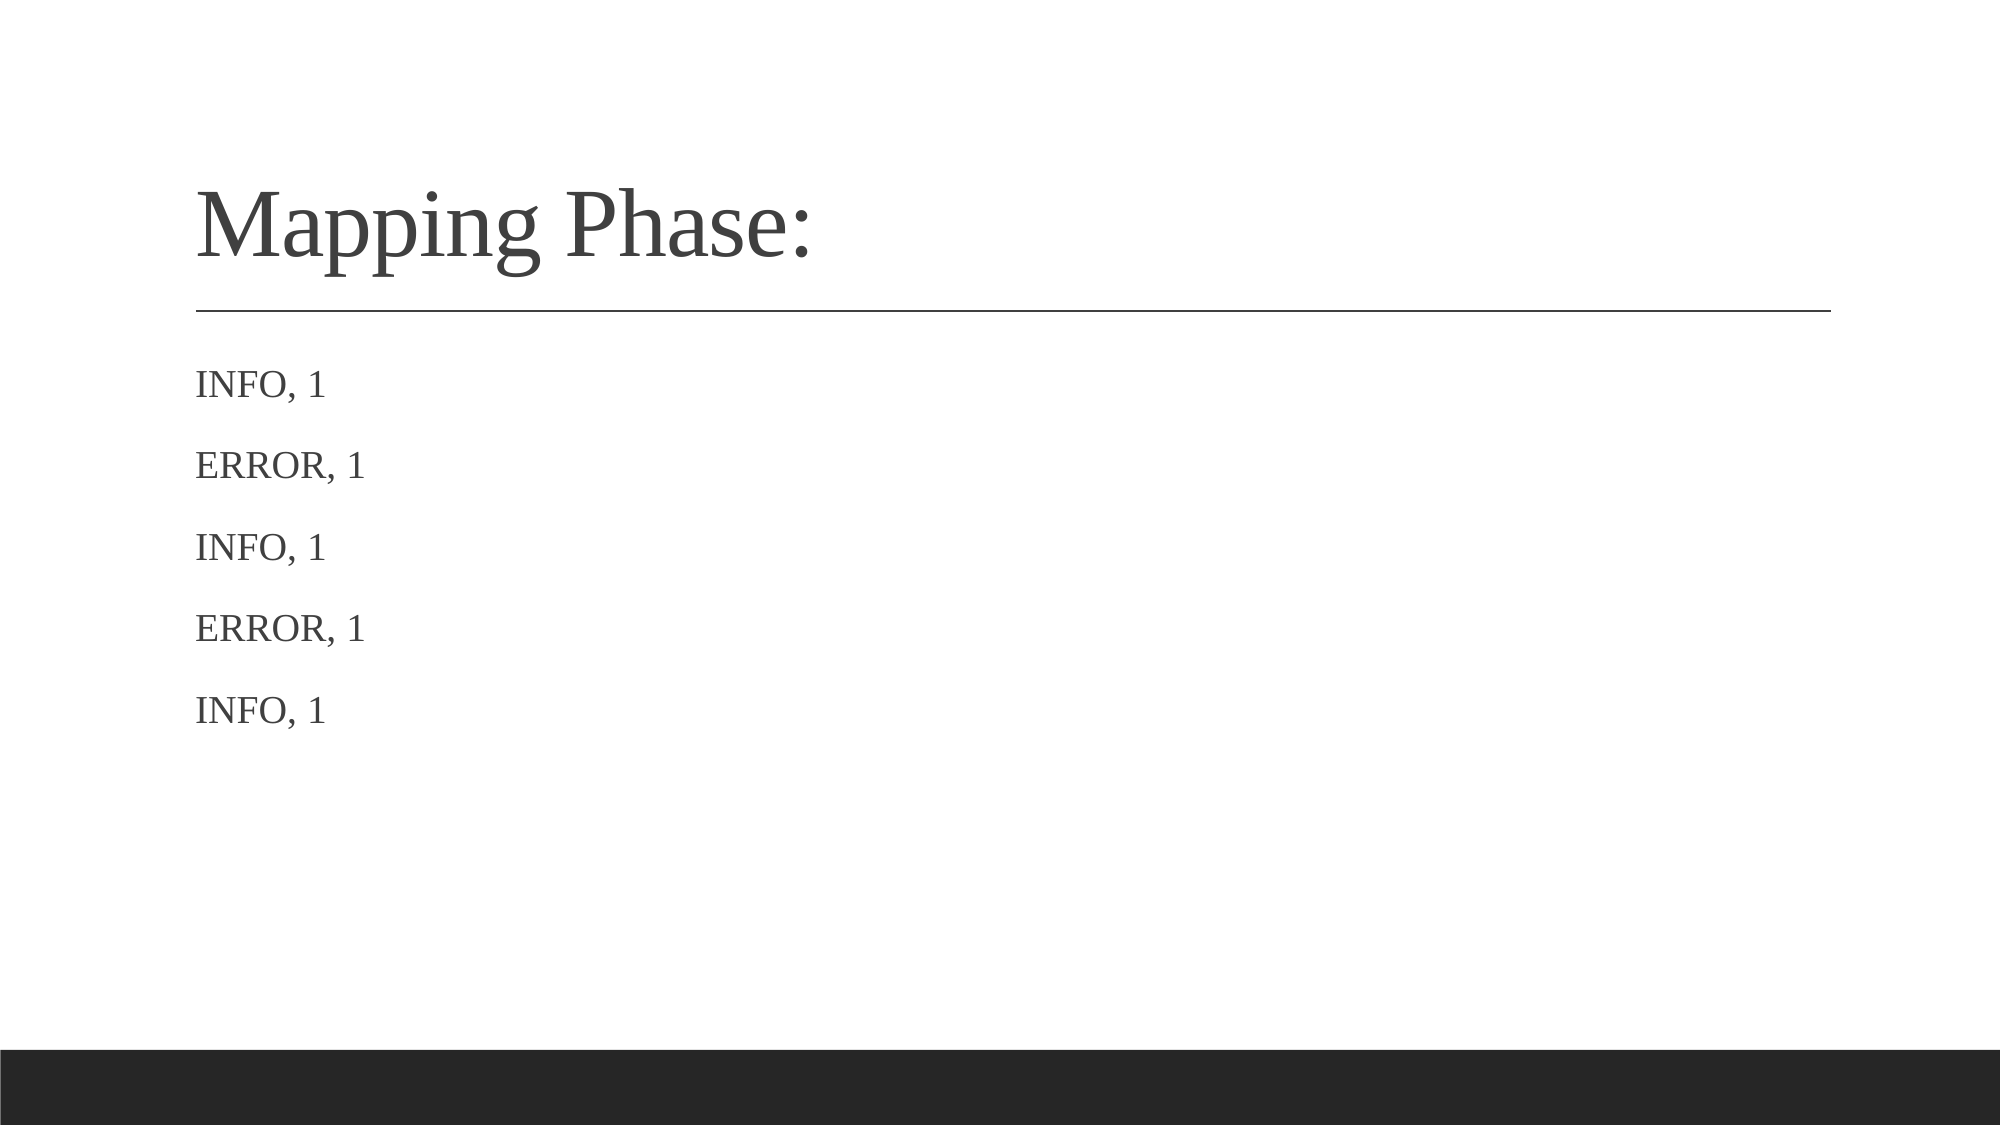

# Mapping Phase:
INFO, 1
ERROR, 1
INFO, 1
ERROR, 1
INFO, 1